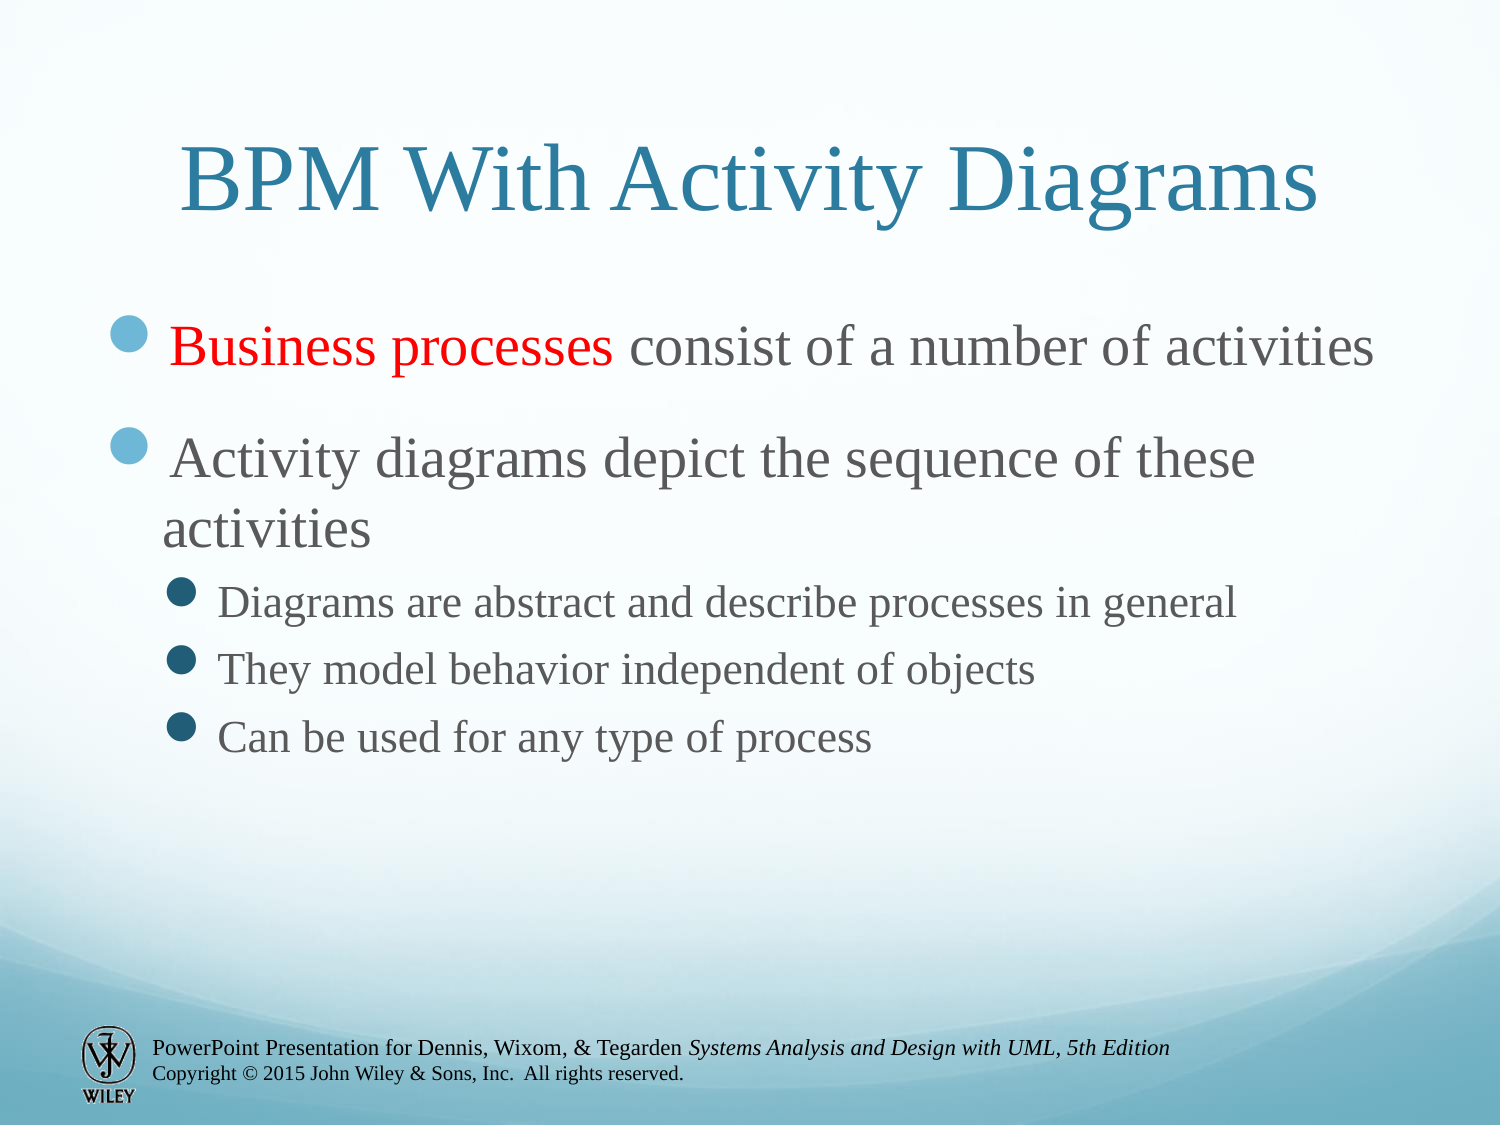

# BPM With Activity Diagrams
Business processes consist of a number of activities
Activity diagrams depict the sequence of these activities
Diagrams are abstract and describe processes in general
They model behavior independent of objects
Can be used for any type of process